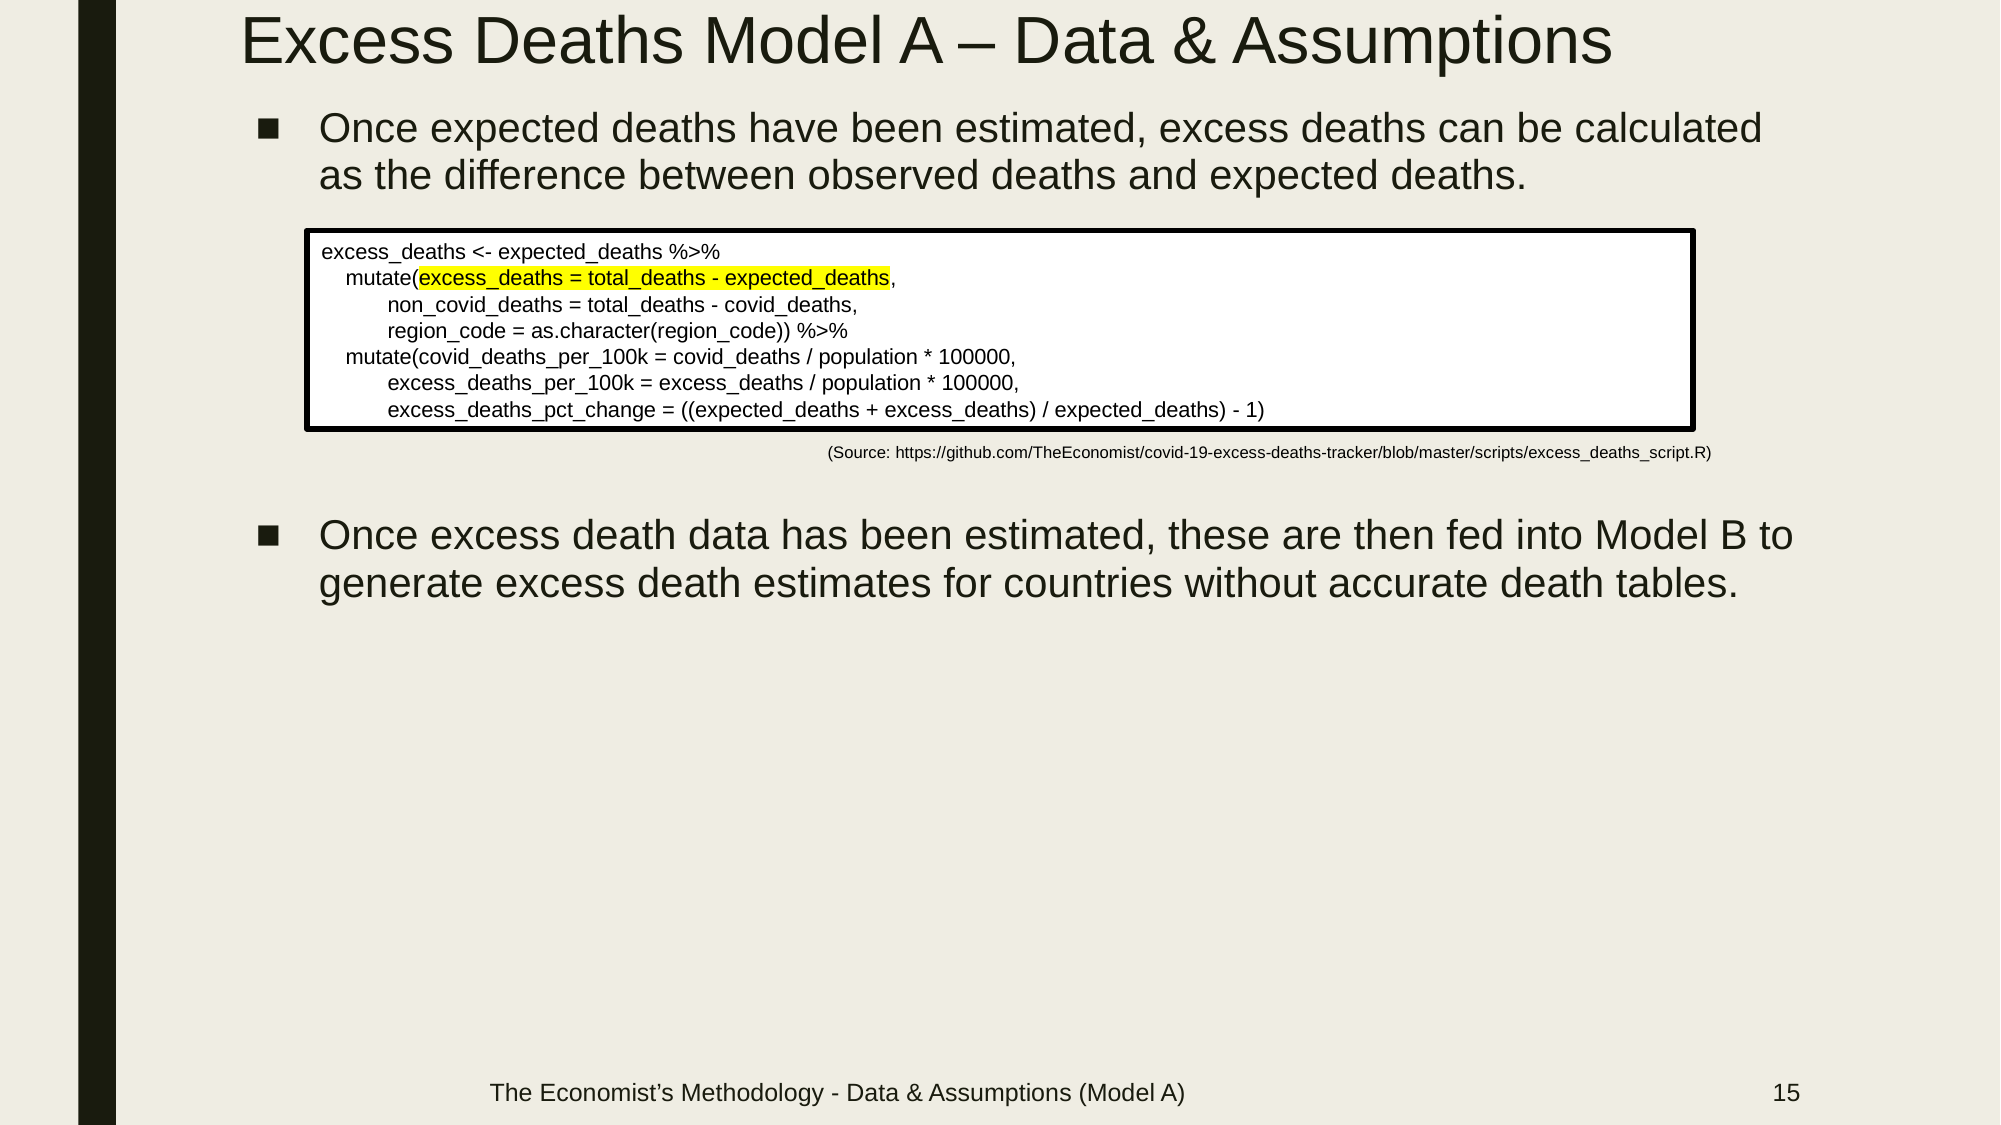

# Excess Deaths Model A – Data & Assumptions
Once expected deaths have been estimated, excess deaths can be calculated as the difference between observed deaths and expected deaths.

Once excess death data has been estimated, these are then fed into Model B to generate excess death estimates for countries without accurate death tables.
excess_deaths <- expected_deaths %>%
    mutate(excess_deaths = total_deaths - expected_deaths,
           non_covid_deaths = total_deaths - covid_deaths,
           region_code = as.character(region_code)) %>%
    mutate(covid_deaths_per_100k = covid_deaths / population * 100000,
           excess_deaths_per_100k = excess_deaths / population * 100000,
           excess_deaths_pct_change = ((expected_deaths + excess_deaths) / expected_deaths) - 1)
(Source: https://github.com/TheEconomist/covid-19-excess-deaths-tracker/blob/master/scripts/excess_deaths_script.R)
The Economist’s Methodology - Data & Assumptions (Model A)
15